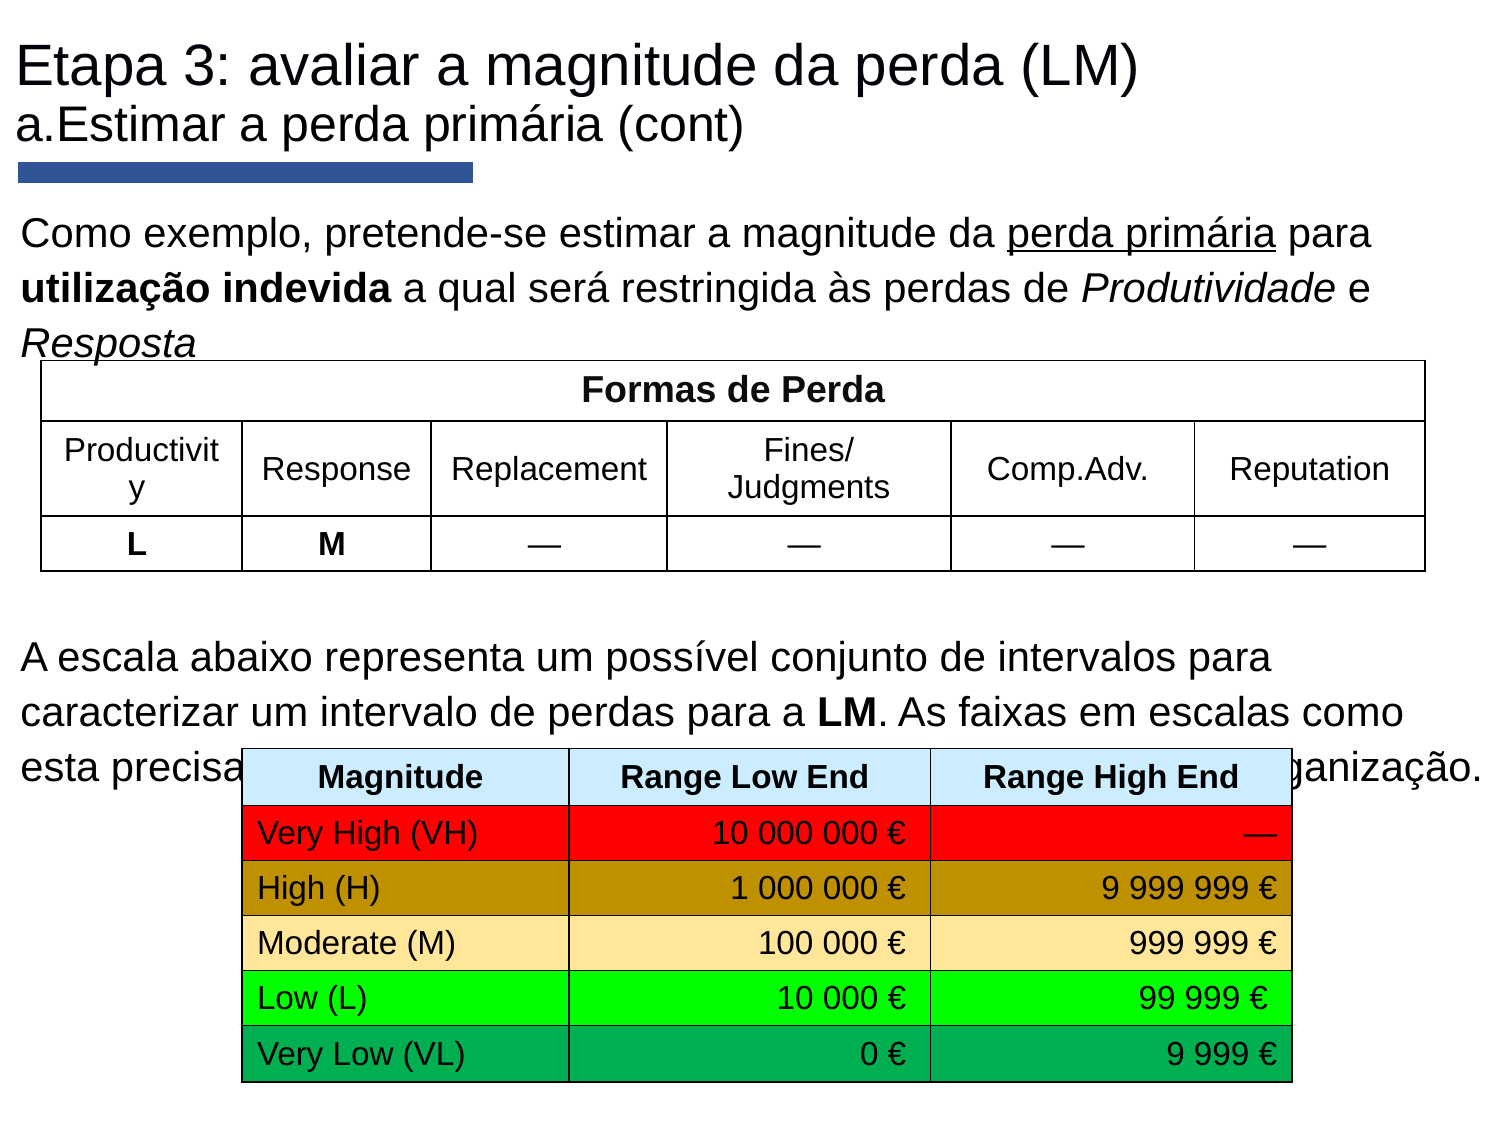

# Etapa 3: avaliar a magnitude da perda (LM) a.Estimar a perda primária (cont)
Como exemplo, pretende-se estimar a magnitude da perda primária para utilização indevida a qual será restringida às perdas de Produtividade e Resposta

A escala abaixo representa um possível conjunto de intervalos para caracterizar um intervalo de perdas para a LM. As faixas em escalas como esta precisarão refletir a capacidade de perda e as tolerâncias da organização.

| Formas de Perda |  |  |  |  |  |
| --- | --- | --- | --- | --- | --- |
| Productivity | Response | Replacement | Fines/Judgments | Comp.Adv. | Reputation |
| L | M | — | — | — | — |

| Magnitude | Range Low End | Range High End |
| --- | --- | --- |
| Very High (VH) | 10 000 000 € | — |
| High (H) | 1 000 000 € | 9 999 999 € |
| Moderate (M) | 100 000 € | 999 999 € |
| Low (L) | 10 000 € | 99 999 € |
| Very Low (VL) | 0 € | 9 999 € |